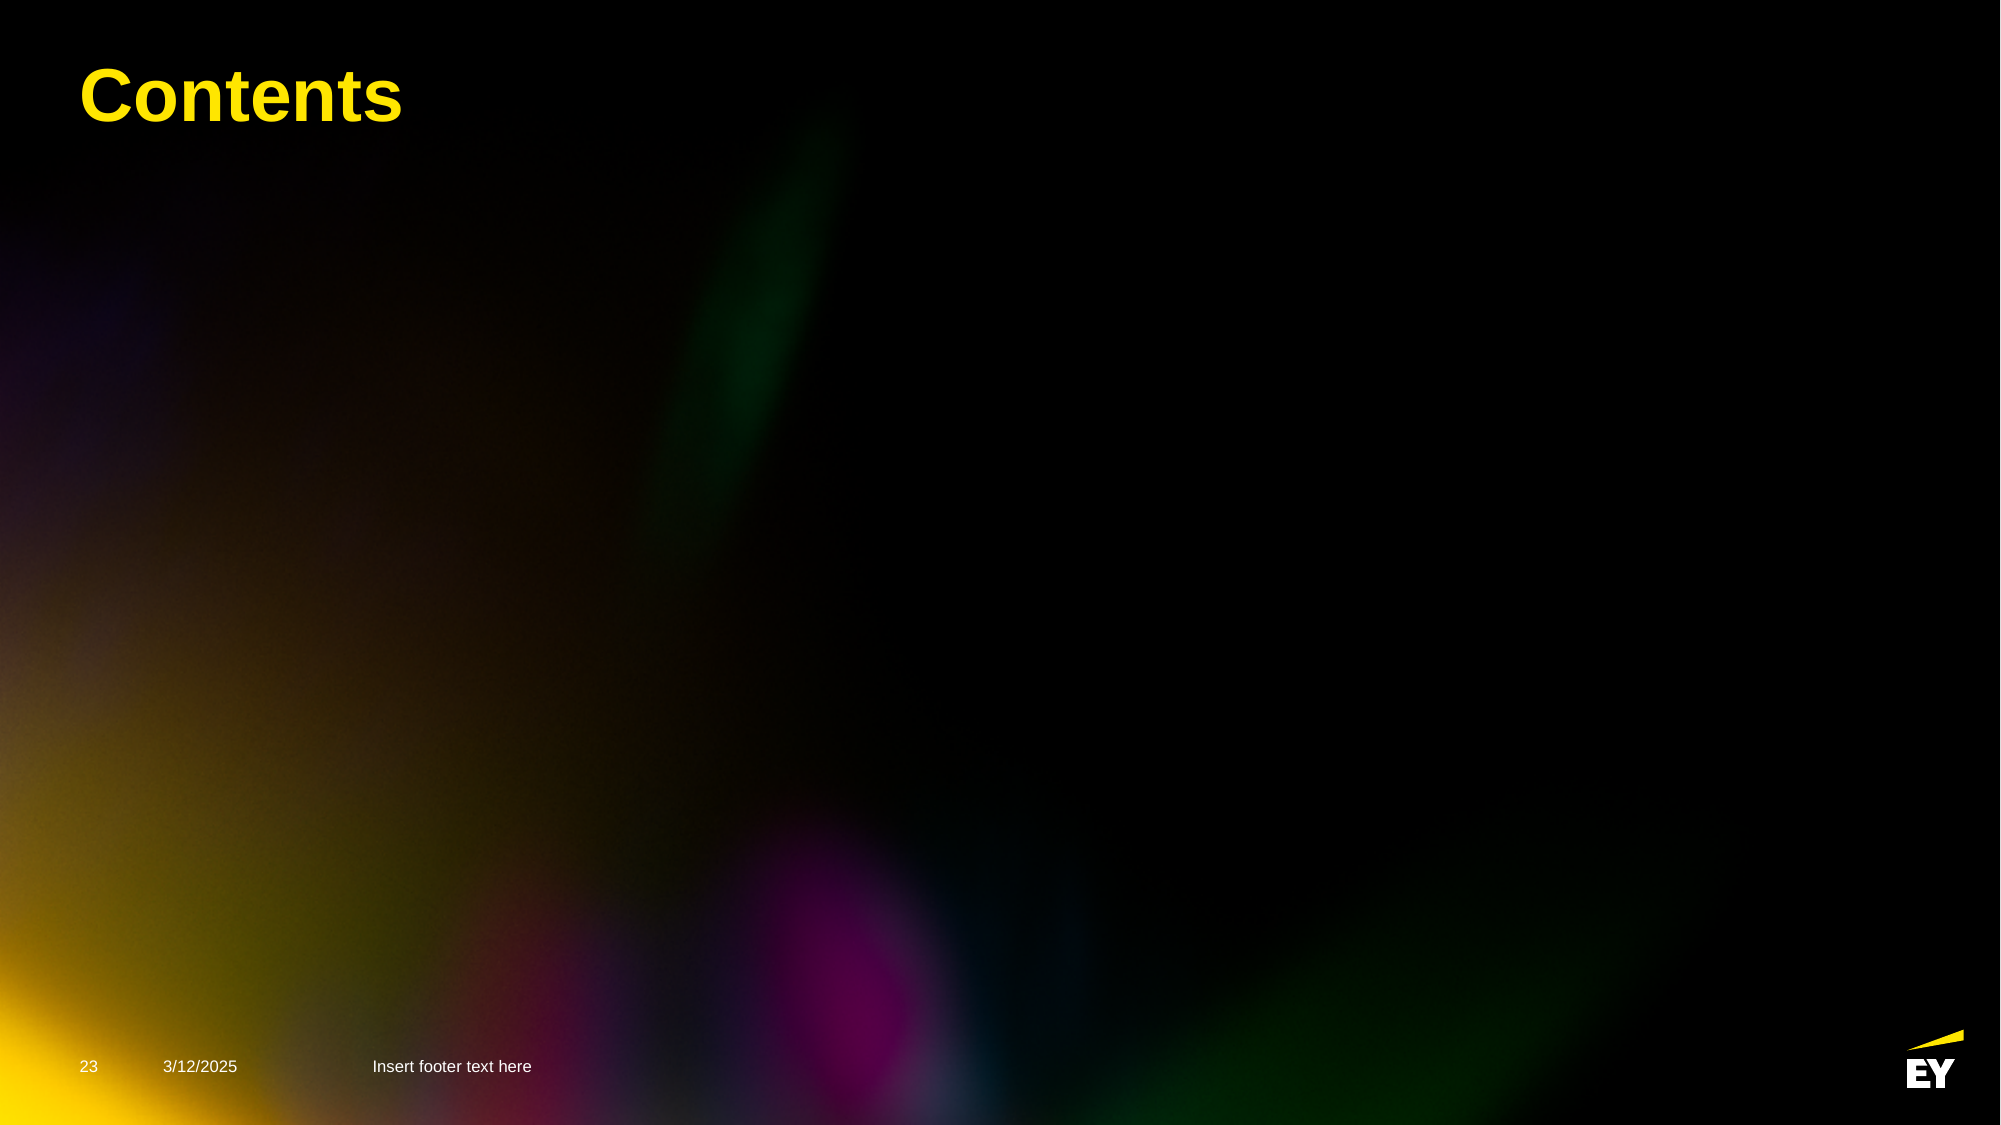

# Contents

23
3/12/2025
Insert footer text here